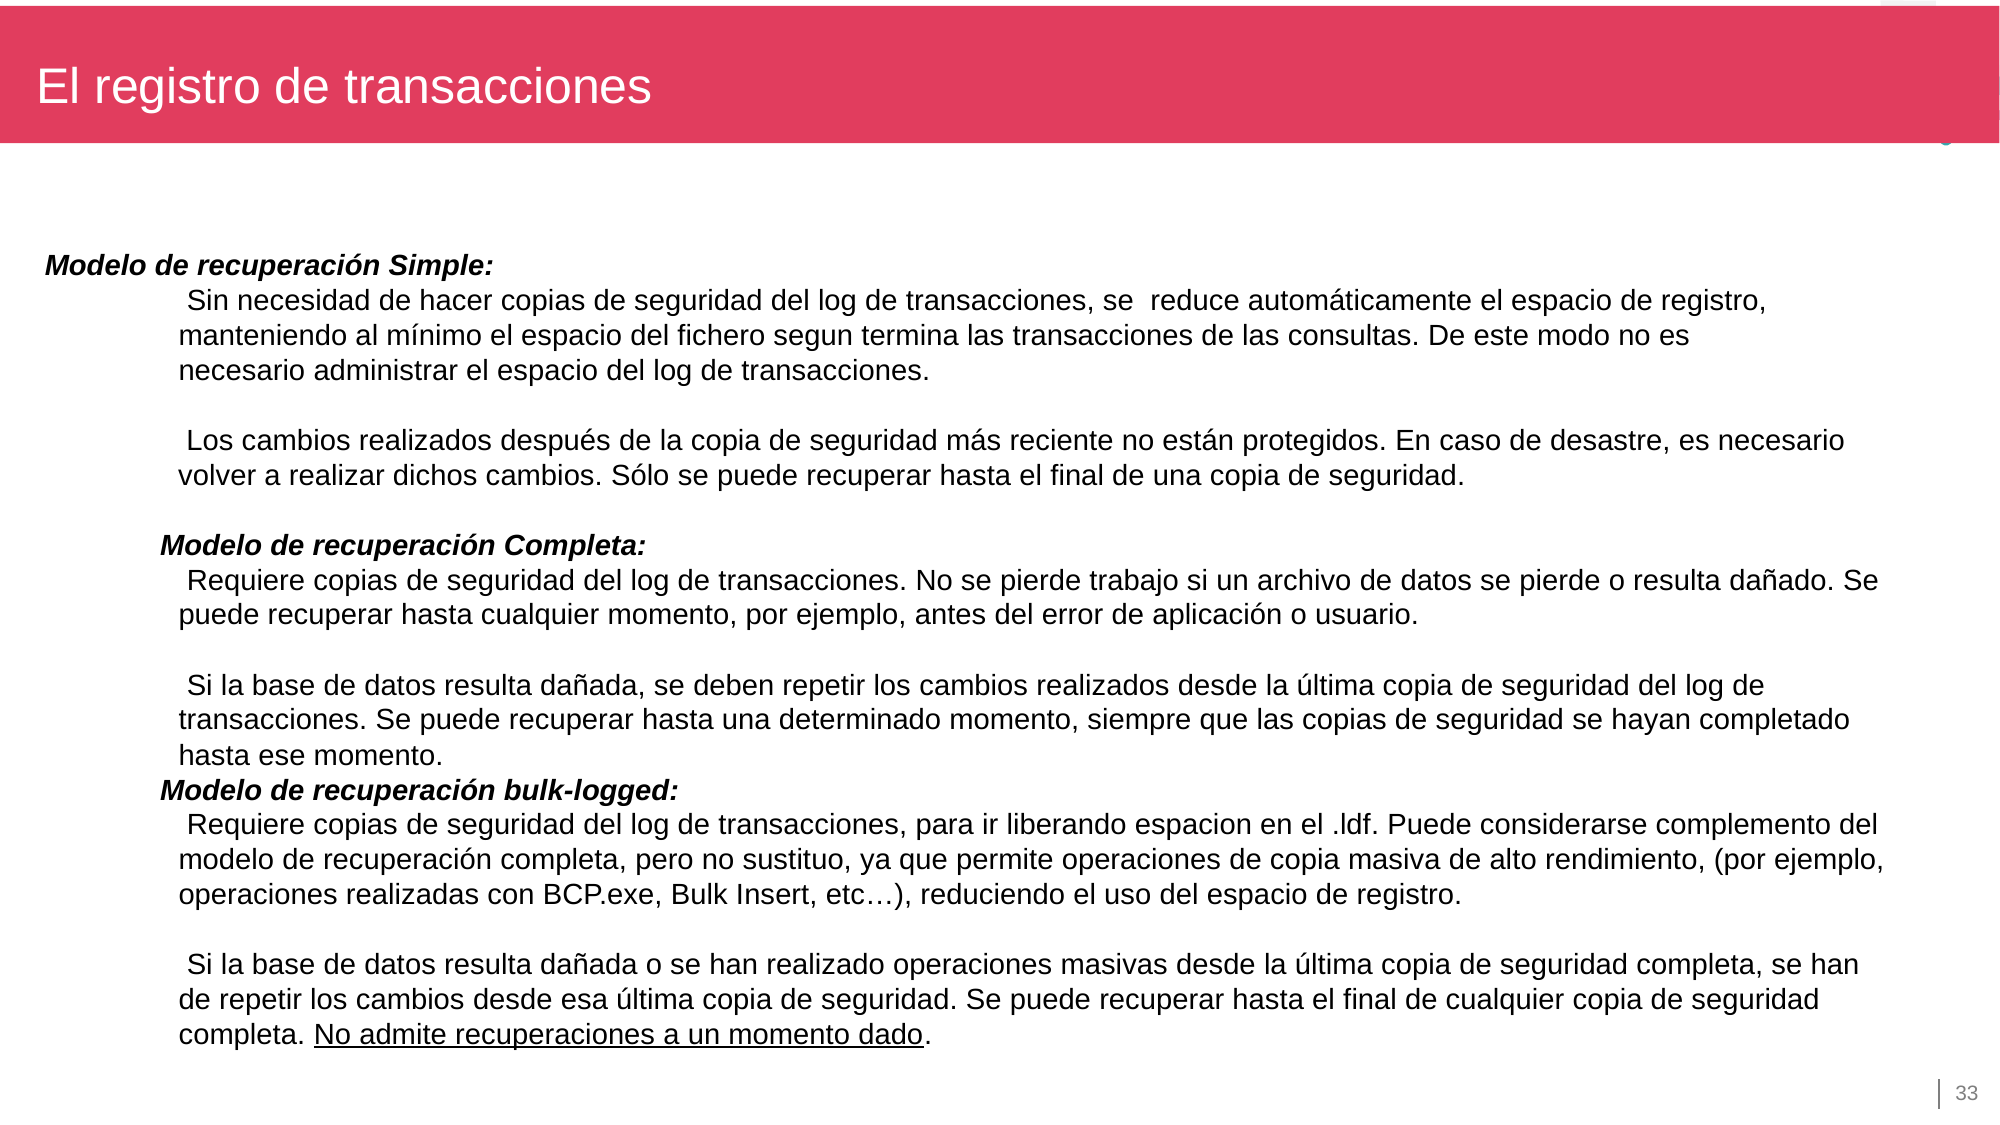

TÍTULO SECCIÓN
El registro de transacciones
TÍTULO
 Modelo de recuperación Simple:
 Sin necesidad de hacer copias de seguridad del log de transacciones, se  reduce automáticamente el espacio de registro, manteniendo al mínimo el espacio del fichero segun termina las transacciones de las consultas. De este modo no es necesario administrar el espacio del log de transacciones.

 Los cambios realizados después de la copia de seguridad más reciente no están protegidos. En caso de desastre, es necesario volver a realizar dichos cambios. Sólo se puede recuperar hasta el final de una copia de seguridad.

               Modelo de recuperación Completa:
 Requiere copias de seguridad del log de transacciones. No se pierde trabajo si un archivo de datos se pierde o resulta dañado. Se puede recuperar hasta cualquier momento, por ejemplo, antes del error de aplicación o usuario.

 Si la base de datos resulta dañada, se deben repetir los cambios realizados desde la última copia de seguridad del log de transacciones. Se puede recuperar hasta una determinado momento, siempre que las copias de seguridad se hayan completado hasta ese momento.
               Modelo de recuperación bulk-logged:
 Requiere copias de seguridad del log de transacciones, para ir liberando espacion en el .ldf. Puede considerarse complemento del modelo de recuperación completa, pero no sustituo, ya que permite operaciones de copia masiva de alto rendimiento, (por ejemplo, operaciones realizadas con BCP.exe, Bulk Insert, etc…), reduciendo el uso del espacio de registro.

 Si la base de datos resulta dañada o se han realizado operaciones masivas desde la última copia de seguridad completa, se han de repetir los cambios desde esa última copia de seguridad. Se puede recuperar hasta el final de cualquier copia de seguridad completa. No admite recuperaciones a un momento dado.